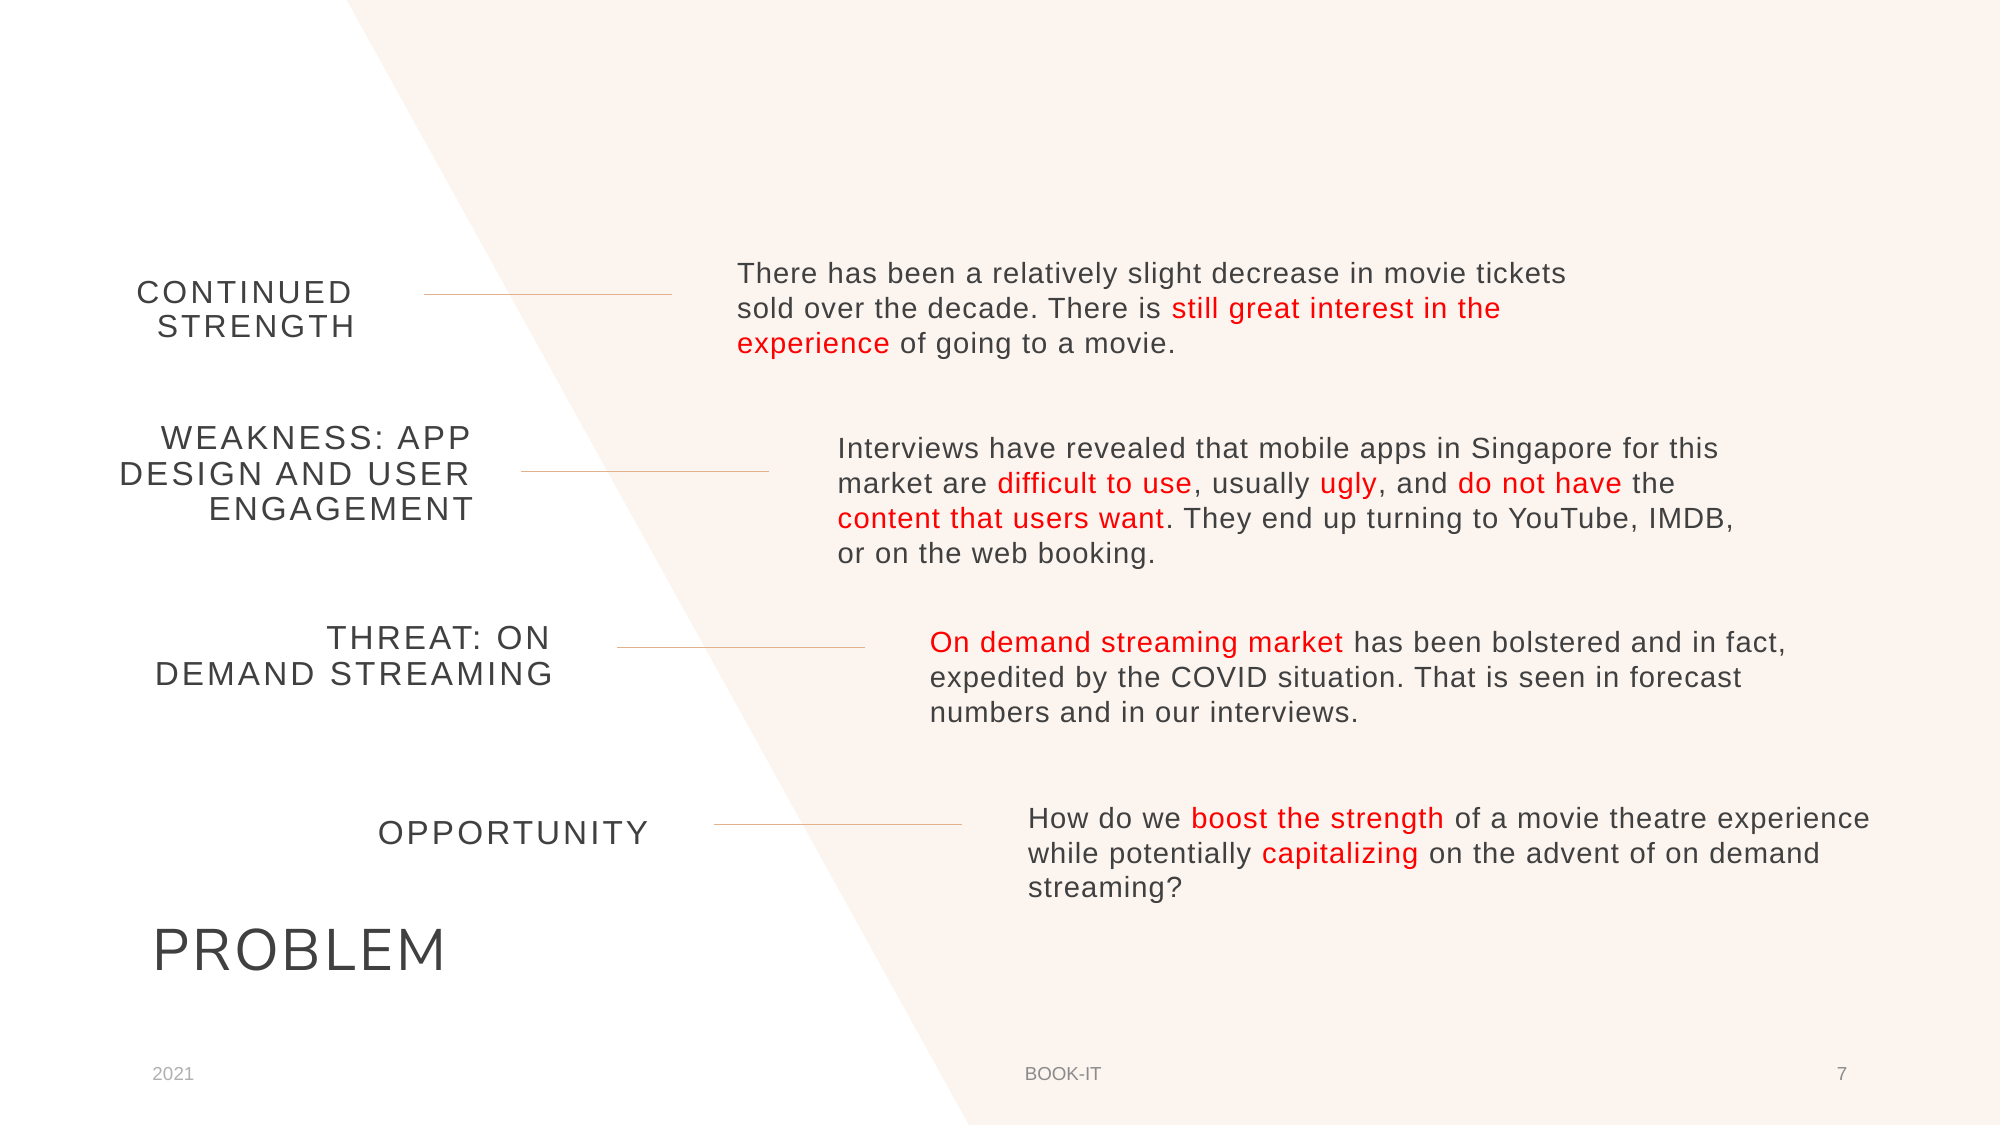

There has been a relatively slight decrease in movie tickets sold over the decade. There is still great interest in the experience of going to a movie.
Continued strength
Weakness: app design and user engagement
Interviews have revealed that mobile apps in Singapore for this market are difficult to use, usually ugly, and do not have the content that users want. They end up turning to YouTube, IMDB, or on the web booking.
Threat: on demand streaming
On demand streaming market has been bolstered and in fact, expedited by the COVID situation. That is seen in forecast numbers and in our interviews.
Opportunity
How do we boost the strength of a movie theatre experience while potentially capitalizing on the advent of on demand streaming?

# PROBLEM
2021
BOOK-IT
7